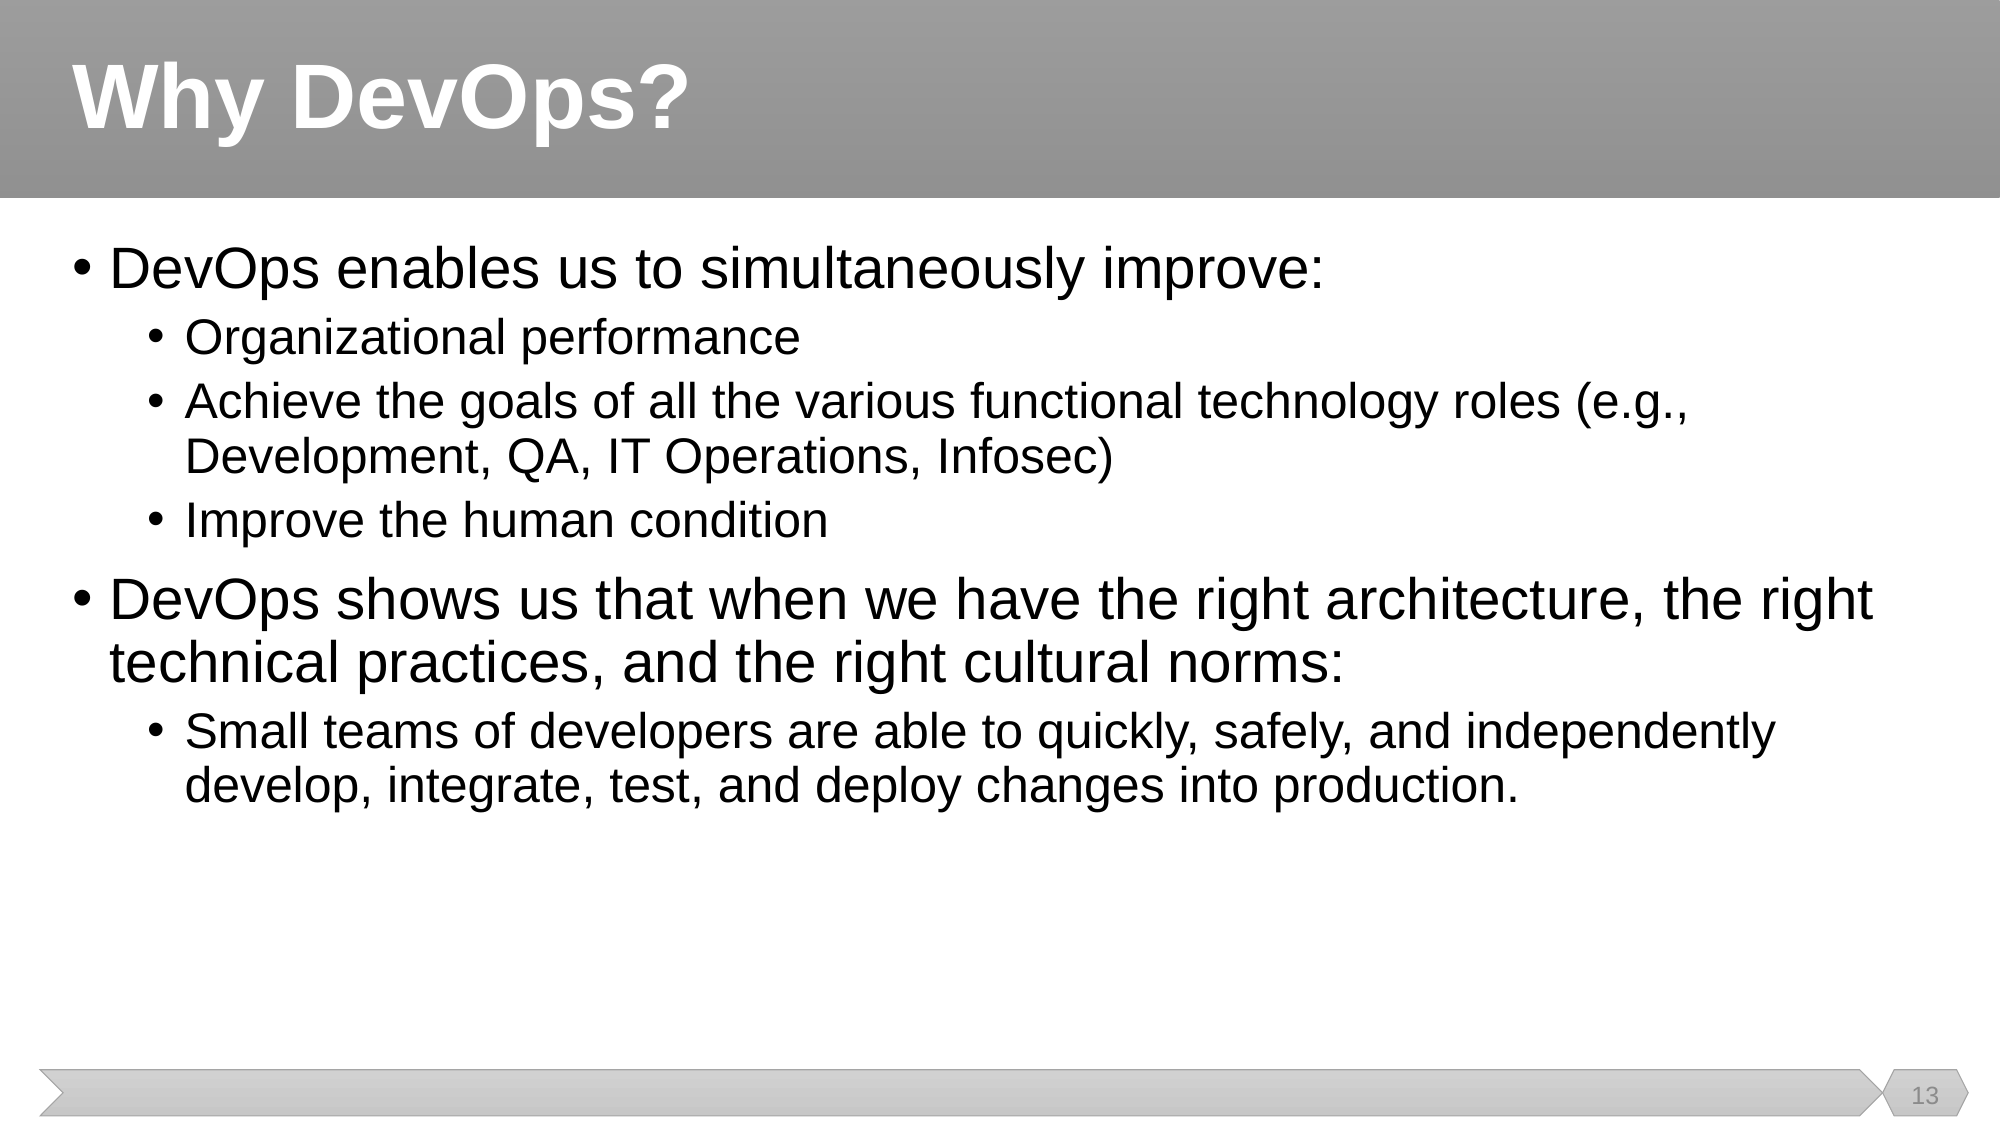

# Why DevOps?
DevOps enables us to simultaneously improve:
Organizational performance
Achieve the goals of all the various functional technology roles (e.g., Development, QA, IT Operations, Infosec)
Improve the human condition
DevOps shows us that when we have the right architecture, the right technical practices, and the right cultural norms:
Small teams of developers are able to quickly, safely, and independently develop, integrate, test, and deploy changes into production.
13